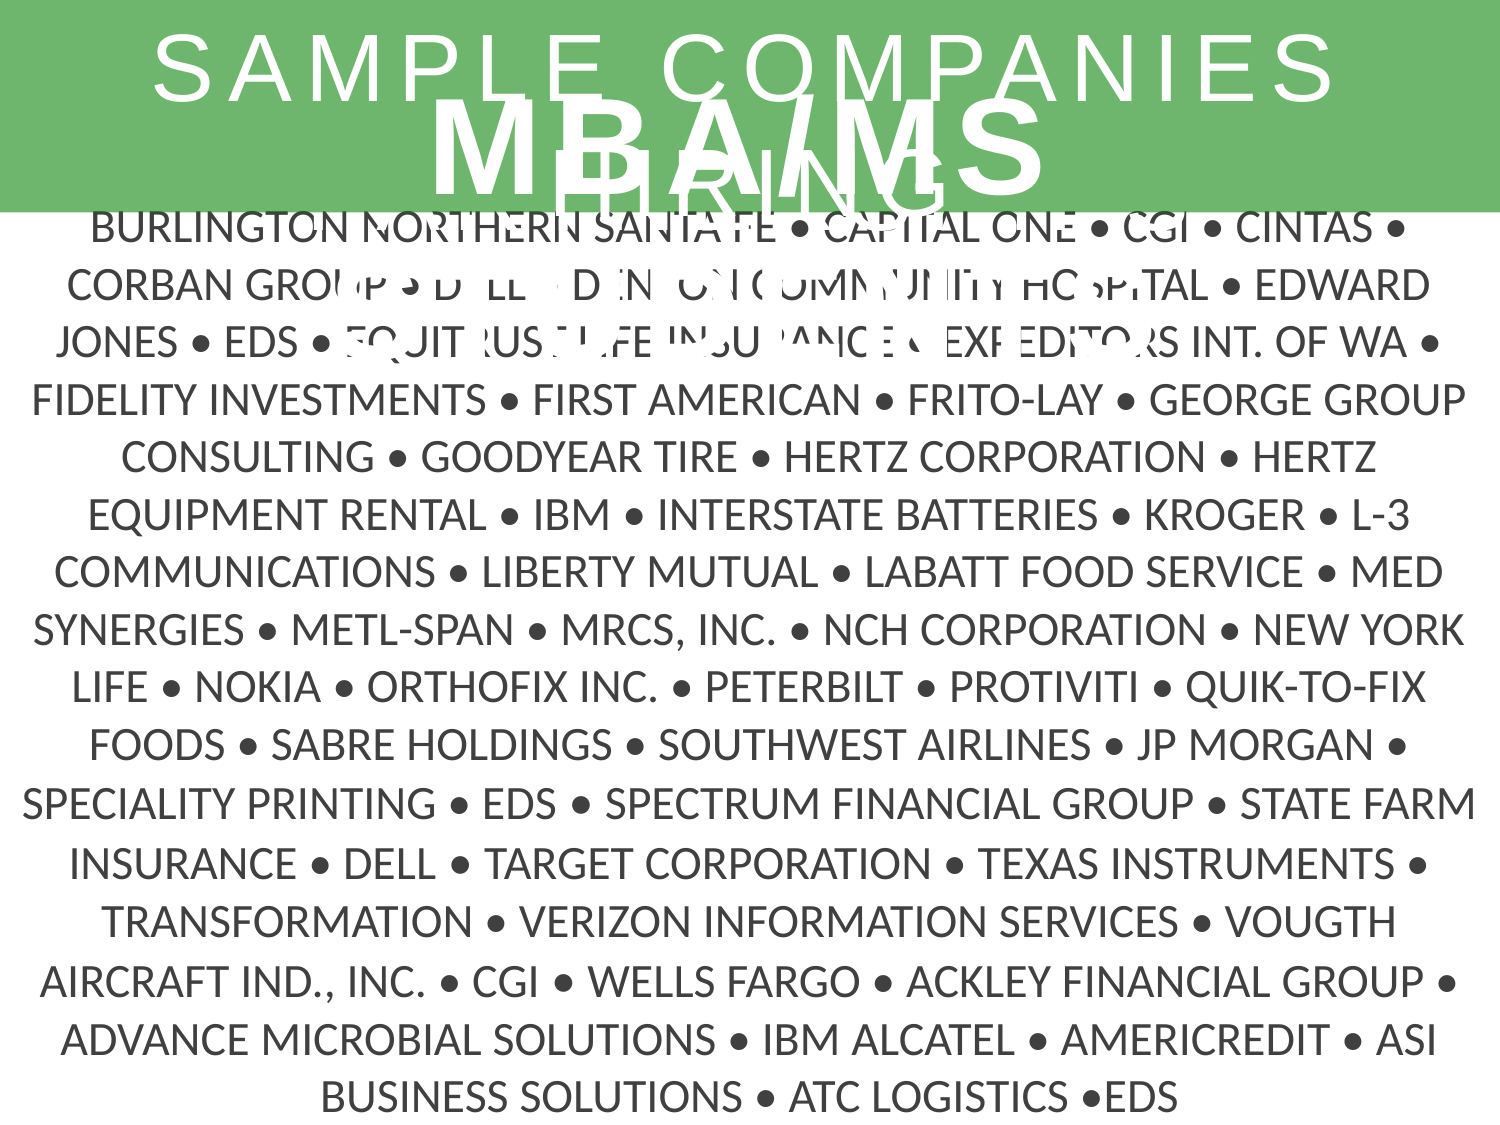

sample companies hiring
real world partnerships
mba/ms students
BURLINGTON NORTHERN SANTA FE • CAPITAL ONE • CGI • CINTAS • CORBAN GROUP • DELL • DENTON COMMUNITY HOSPITAL • EDWARD JONES • EDS • EQUITRUST LIFE INSURANCE • EXPEDITORS INT. OF WA • FIDELITY INVESTMENTS • FIRST AMERICAN • FRITO-LAY • GEORGE GROUP CONSULTING • GOODYEAR TIRE • HERTZ CORPORATION • HERTZ EQUIPMENT RENTAL • IBM • INTERSTATE BATTERIES • KROGER • L-3 COMMUNICATIONS • LIBERTY MUTUAL • LABATT FOOD SERVICE • MED SYNERGIES • METL-SPAN • MRCS, INC. • NCH CORPORATION • NEW YORK LIFE • NOKIA • ORTHOFIX INC. • PETERBILT • PROTIVITI • QUIK-TO-FIX FOODS • SABRE HOLDINGS • SOUTHWEST AIRLINES • JP MORGAN • SPECIALITY PRINTING • EDS • SPECTRUM FINANCIAL GROUP • STATE FARM INSURANCE • DELL • TARGET CORPORATION • TEXAS INSTRUMENTS • TRANSFORMATION • VERIZON INFORMATION SERVICES • VOUGTH AIRCRAFT IND., INC. • CGI • WELLS FARGO • ACKLEY FINANCIAL GROUP • ADVANCE MICROBIAL SOLUTIONS • IBM ALCATEL • AMERICREDIT • ASI BUSINESS SOLUTIONS • ATC LOGISTICS •EDS